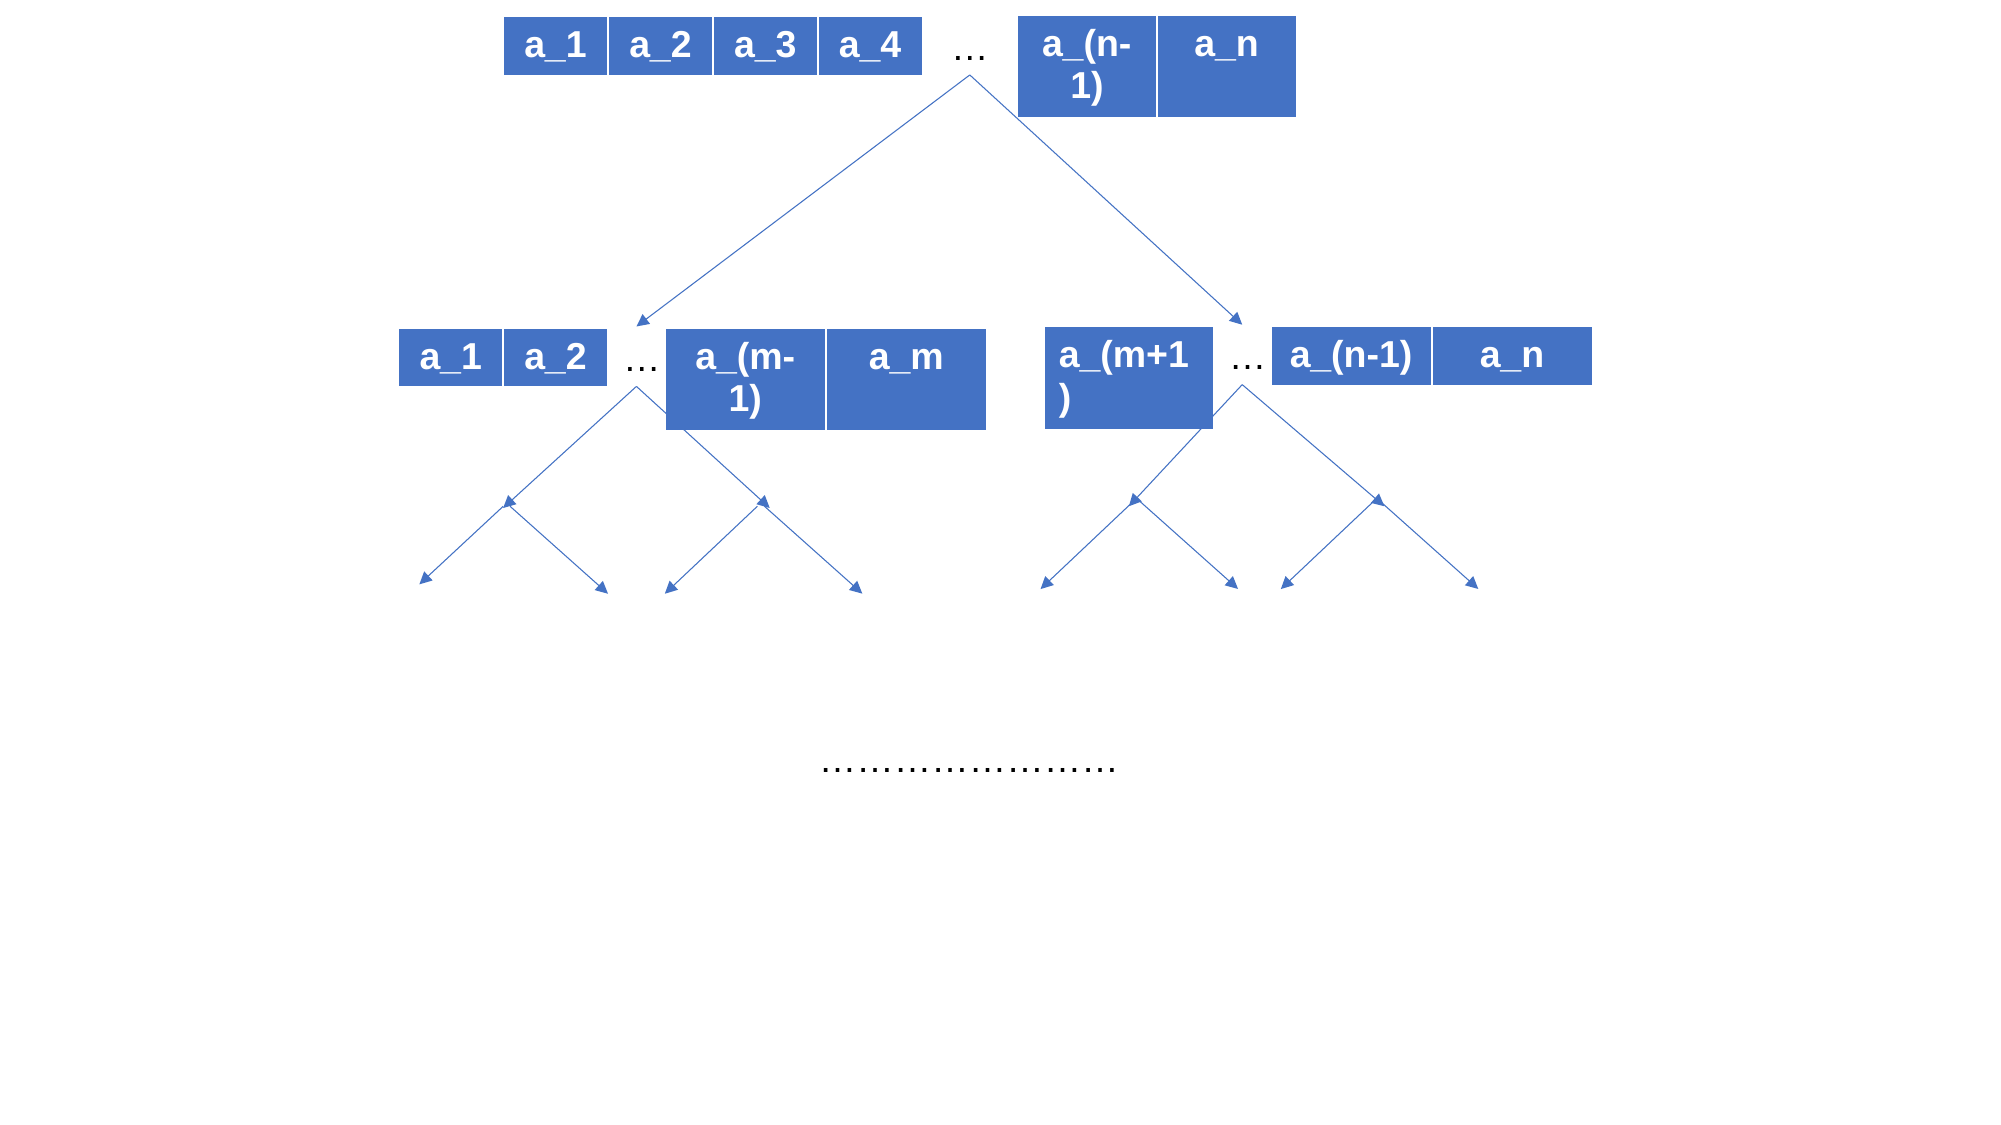

| a\_(n-1) | a\_n |
| --- | --- |
…
| a\_1 | a\_2 | a\_3 | a\_4 |
| --- | --- | --- | --- |
…
…
| a\_(m+1) |
| --- |
| a\_(n-1) | a\_n |
| --- | --- |
| a\_1 | a\_2 |
| --- | --- |
| a\_(m-1) | a\_m |
| --- | --- |
……………………